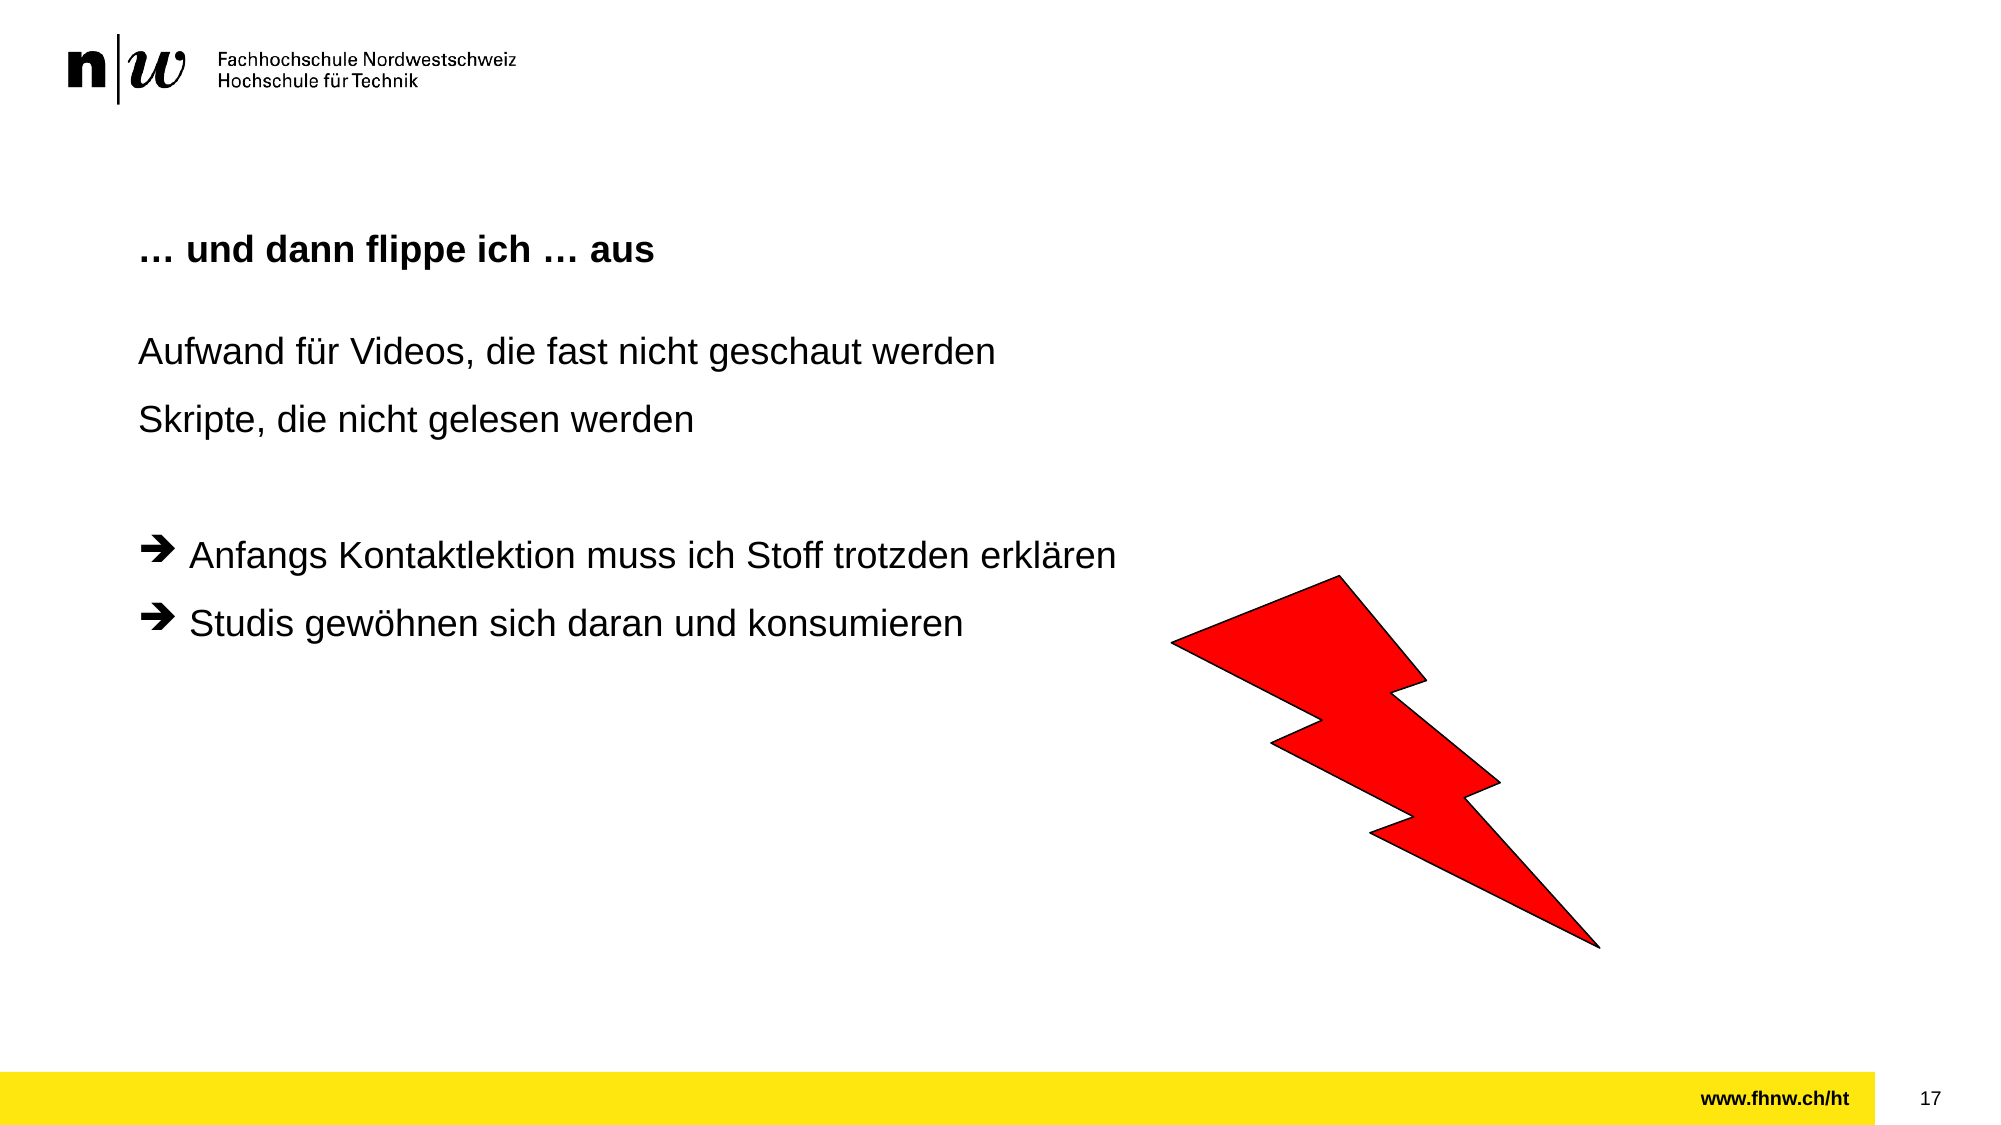

# … und dann flippe ich … aus
Aufwand für Videos, die fast nicht geschaut werden
Skripte, die nicht gelesen werden

Anfangs Kontaktlektion muss ich Stoff trotzden erklären
Studis gewöhnen sich daran und konsumieren

17